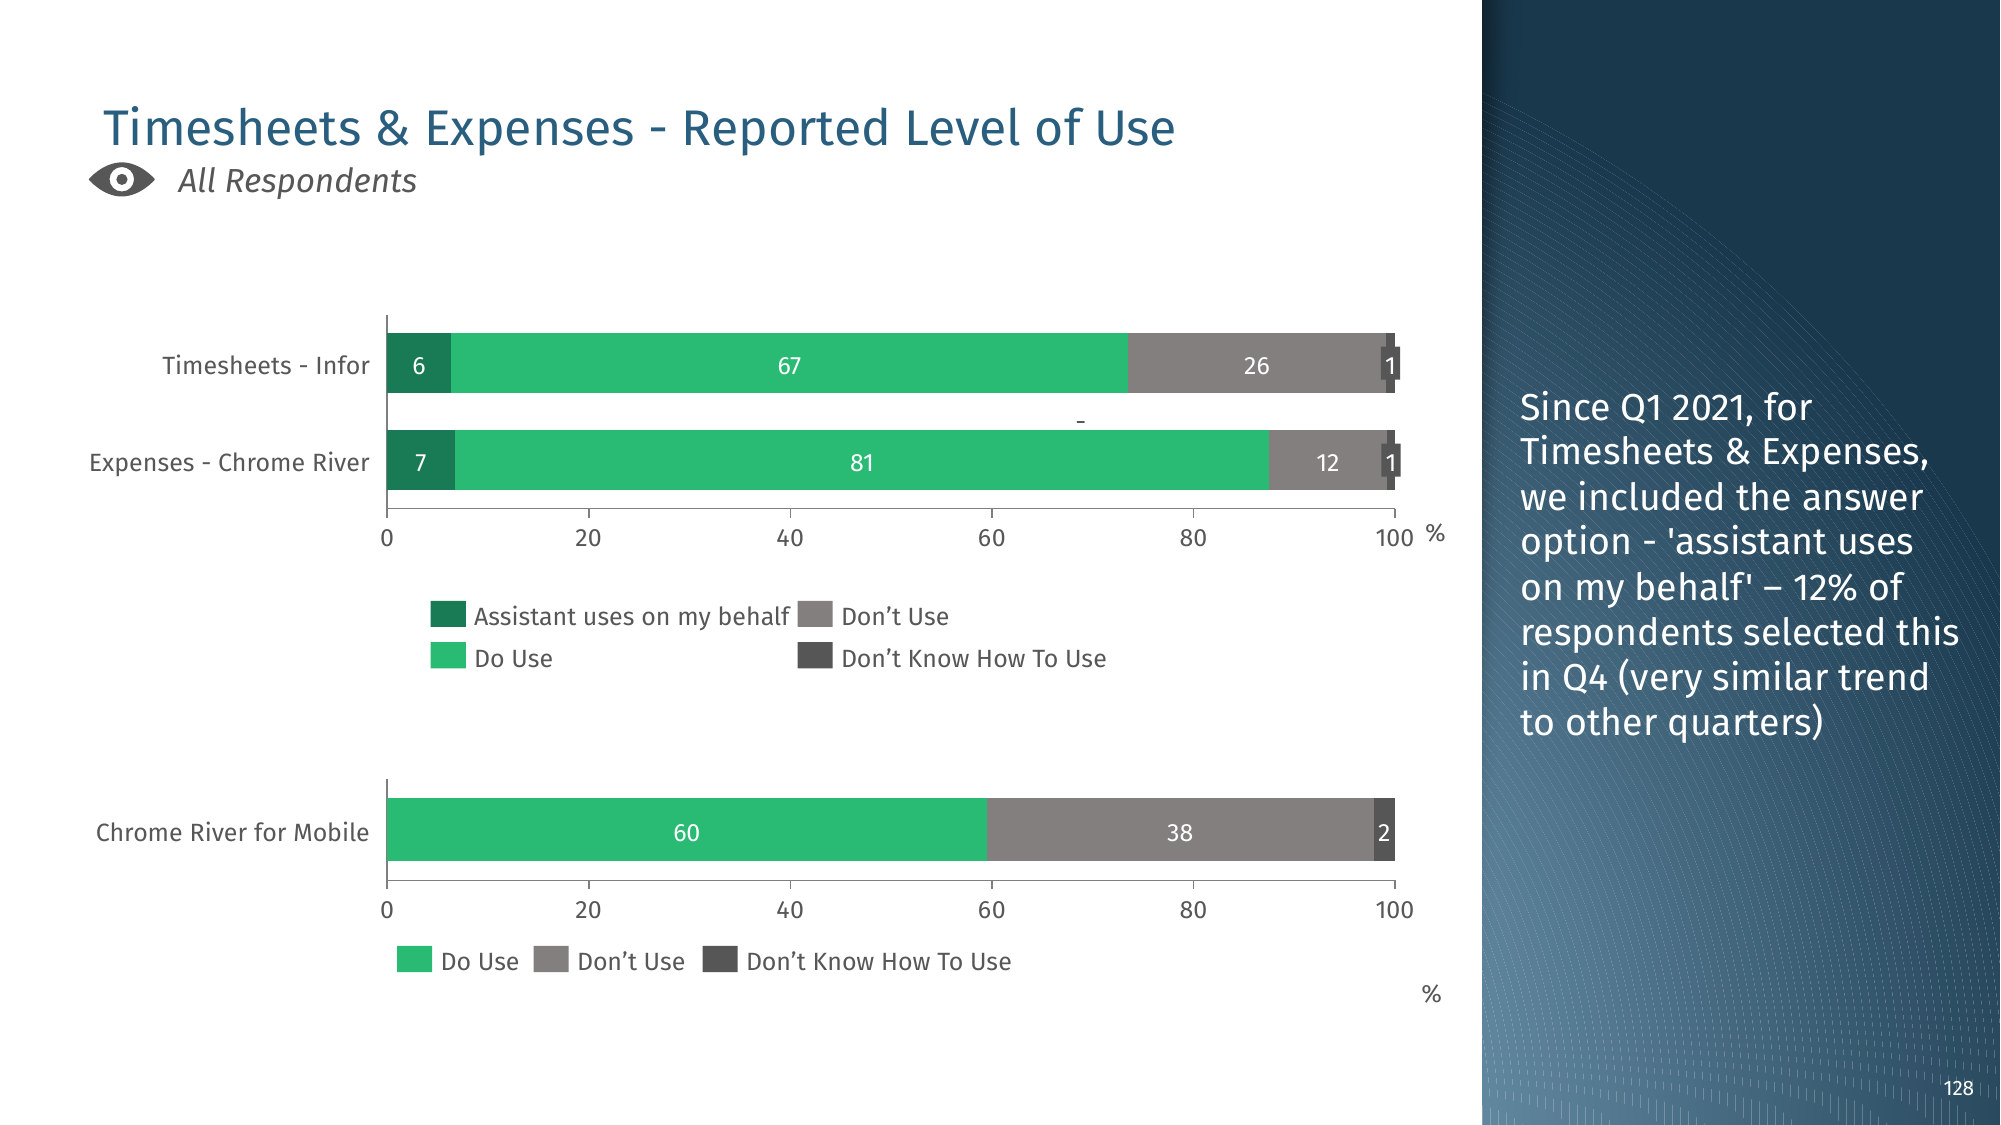

Since Q1 2021, for Timesheets & Expenses, we included the answer option - 'assistant uses on my behalf' – 12% of respondents selected this in Q4 (very similar trend to other quarters)
# Timesheets & Expenses - Reported Level of Use

All Respondents

### Chart

| Category |  |  |  |  |
|---|---|---|---|---|
Timesheets - Infor
6
67
26
1
Expenses - Chrome River
7
81
12
1
%
Assistant uses on my behalf
Don’t Use

Do Use
Don’t Know How To Use

### Chart

| Category |  |  |  |
|---|---|---|---|
Chrome River for Mobile
60
38
2
Do Use
Don’t Use
Don’t Know How To Use

%